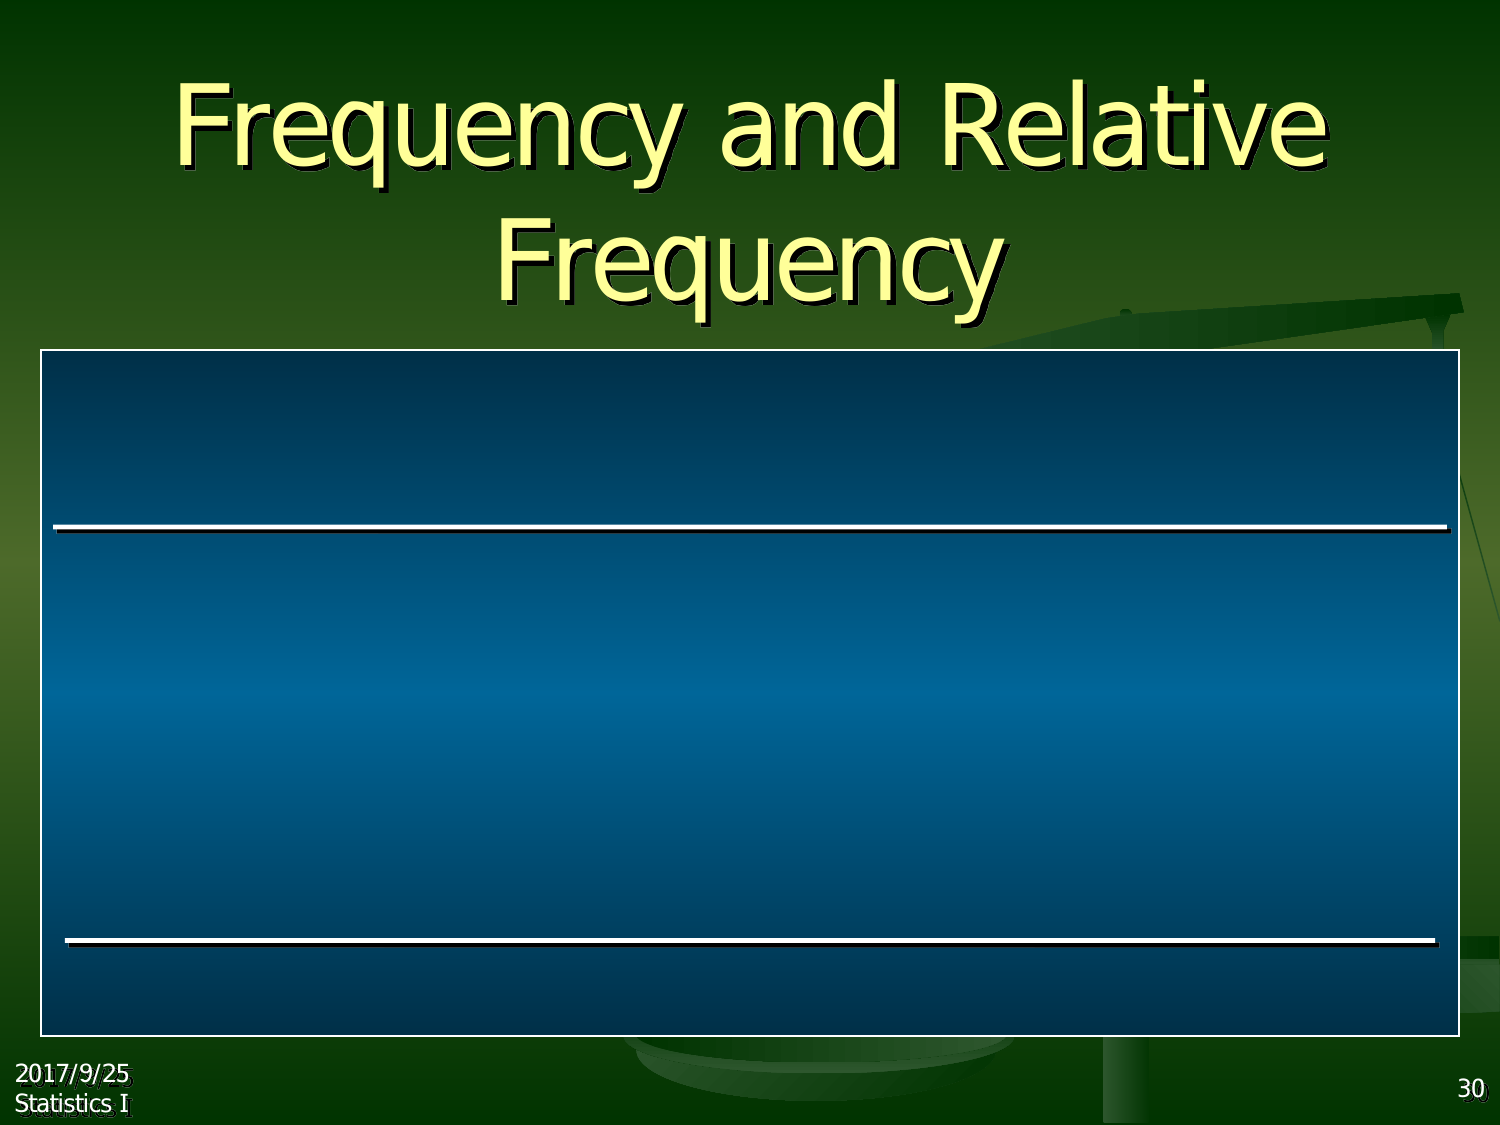

# Frequency and Relative Frequency

			      Frequency	Relative	   Percent
Rating			        Frequency    Frequency
Poor			  2 		   .10		       10
Below Average	  3	 	   .15		       15
Average		  5	    	   .25		       25
Above Average	  9	    	   .45		       45
Excellent		  1	   	   .05			5
Total	    		 20		  1.00		      100

2017/9/25
Statistics I
30